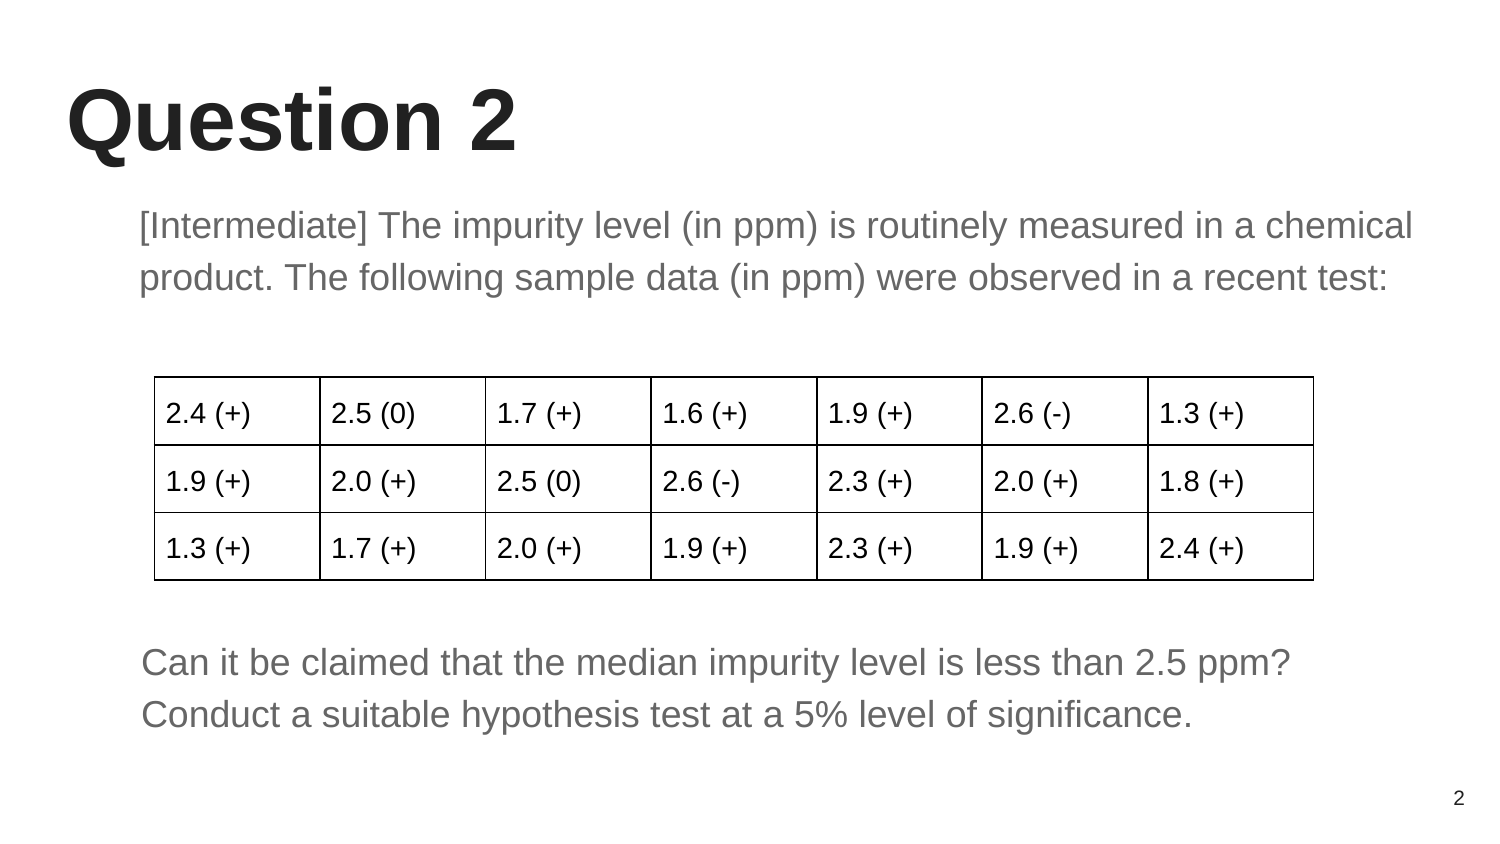

# Question 2
  	[Intermediate] The impurity level (in ppm) is routinely measured in a chemical product. The following sample data (in ppm) were observed in a recent test:

Can it be claimed that the median impurity level is less than 2.5 ppm? Conduct a suitable hypothesis test at a 5% level of significance.
| 2.4 (+) | 2.5 (0) | 1.7 (+) | 1.6 (+) | 1.9 (+) | 2.6 (-) | 1.3 (+) |
| --- | --- | --- | --- | --- | --- | --- |
| 1.9 (+) | 2.0 (+) | 2.5 (0) | 2.6 (-) | 2.3 (+) | 2.0 (+) | 1.8 (+) |
| 1.3 (+) | 1.7 (+) | 2.0 (+) | 1.9 (+) | 2.3 (+) | 1.9 (+) | 2.4 (+) |
2